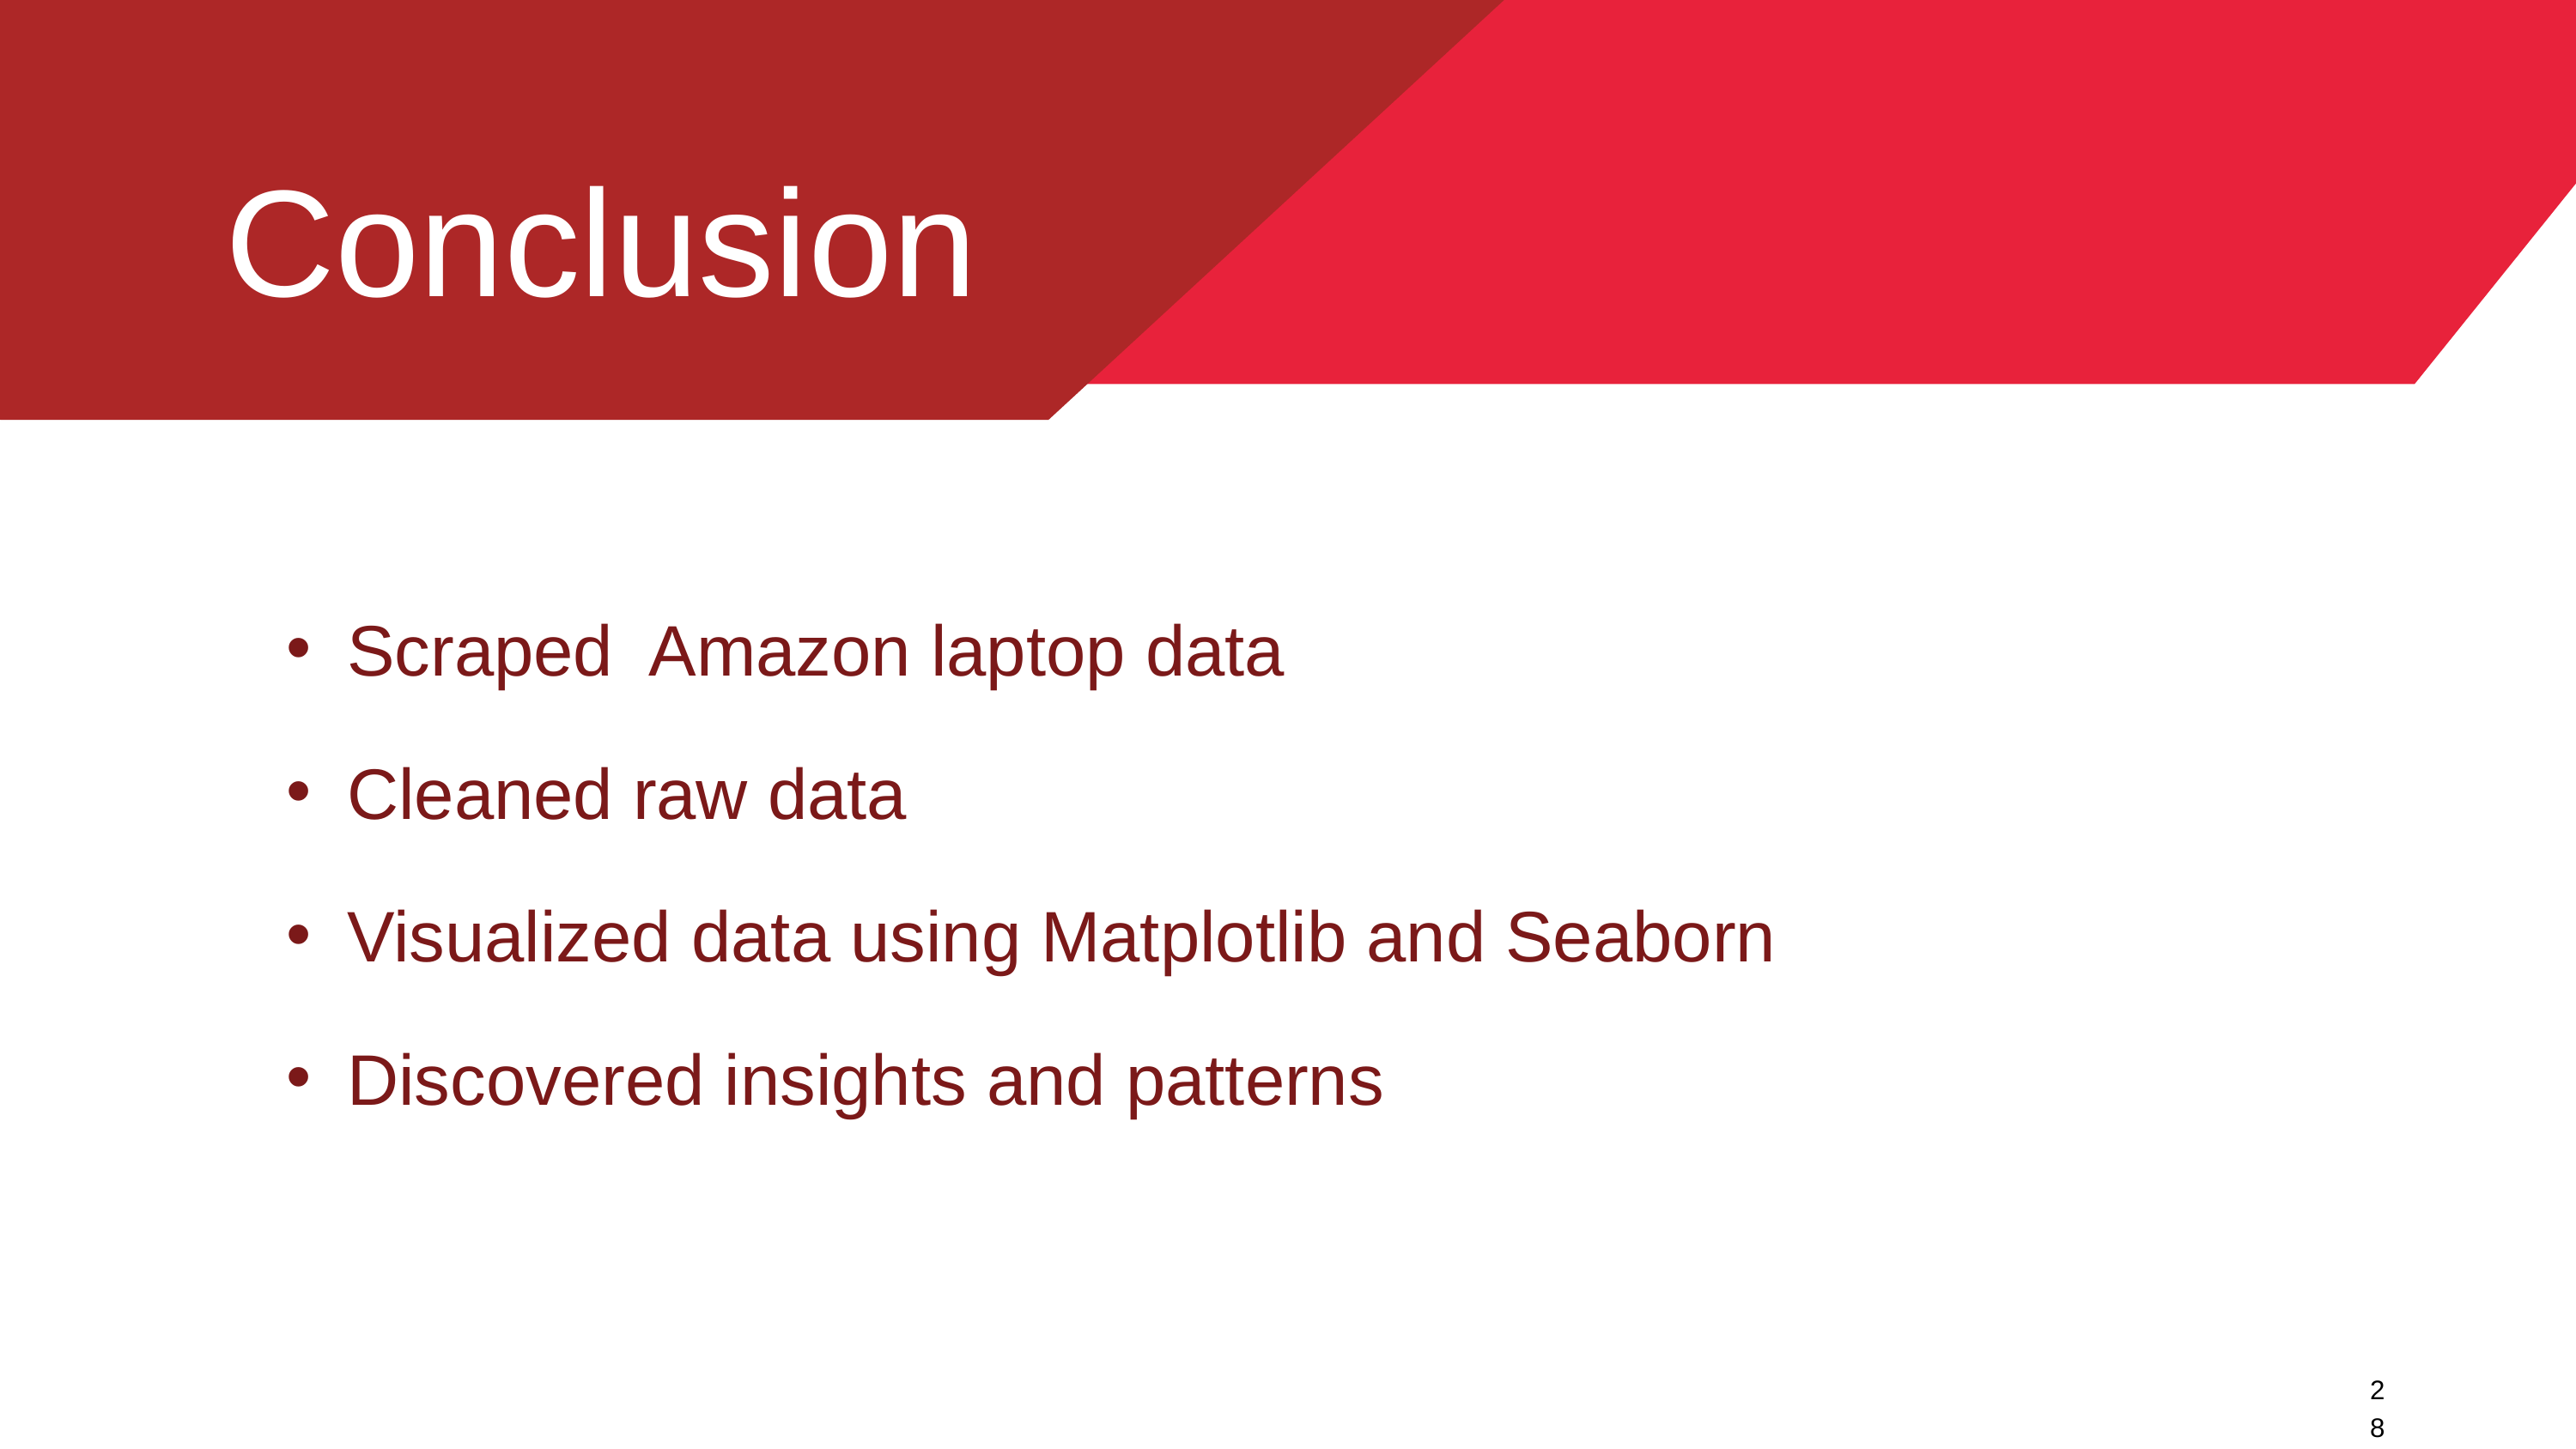

Conclusion
Scraped  Amazon laptop data
Cleaned raw data
Visualized data using Matplotlib and Seaborn
Discovered insights and patterns
28